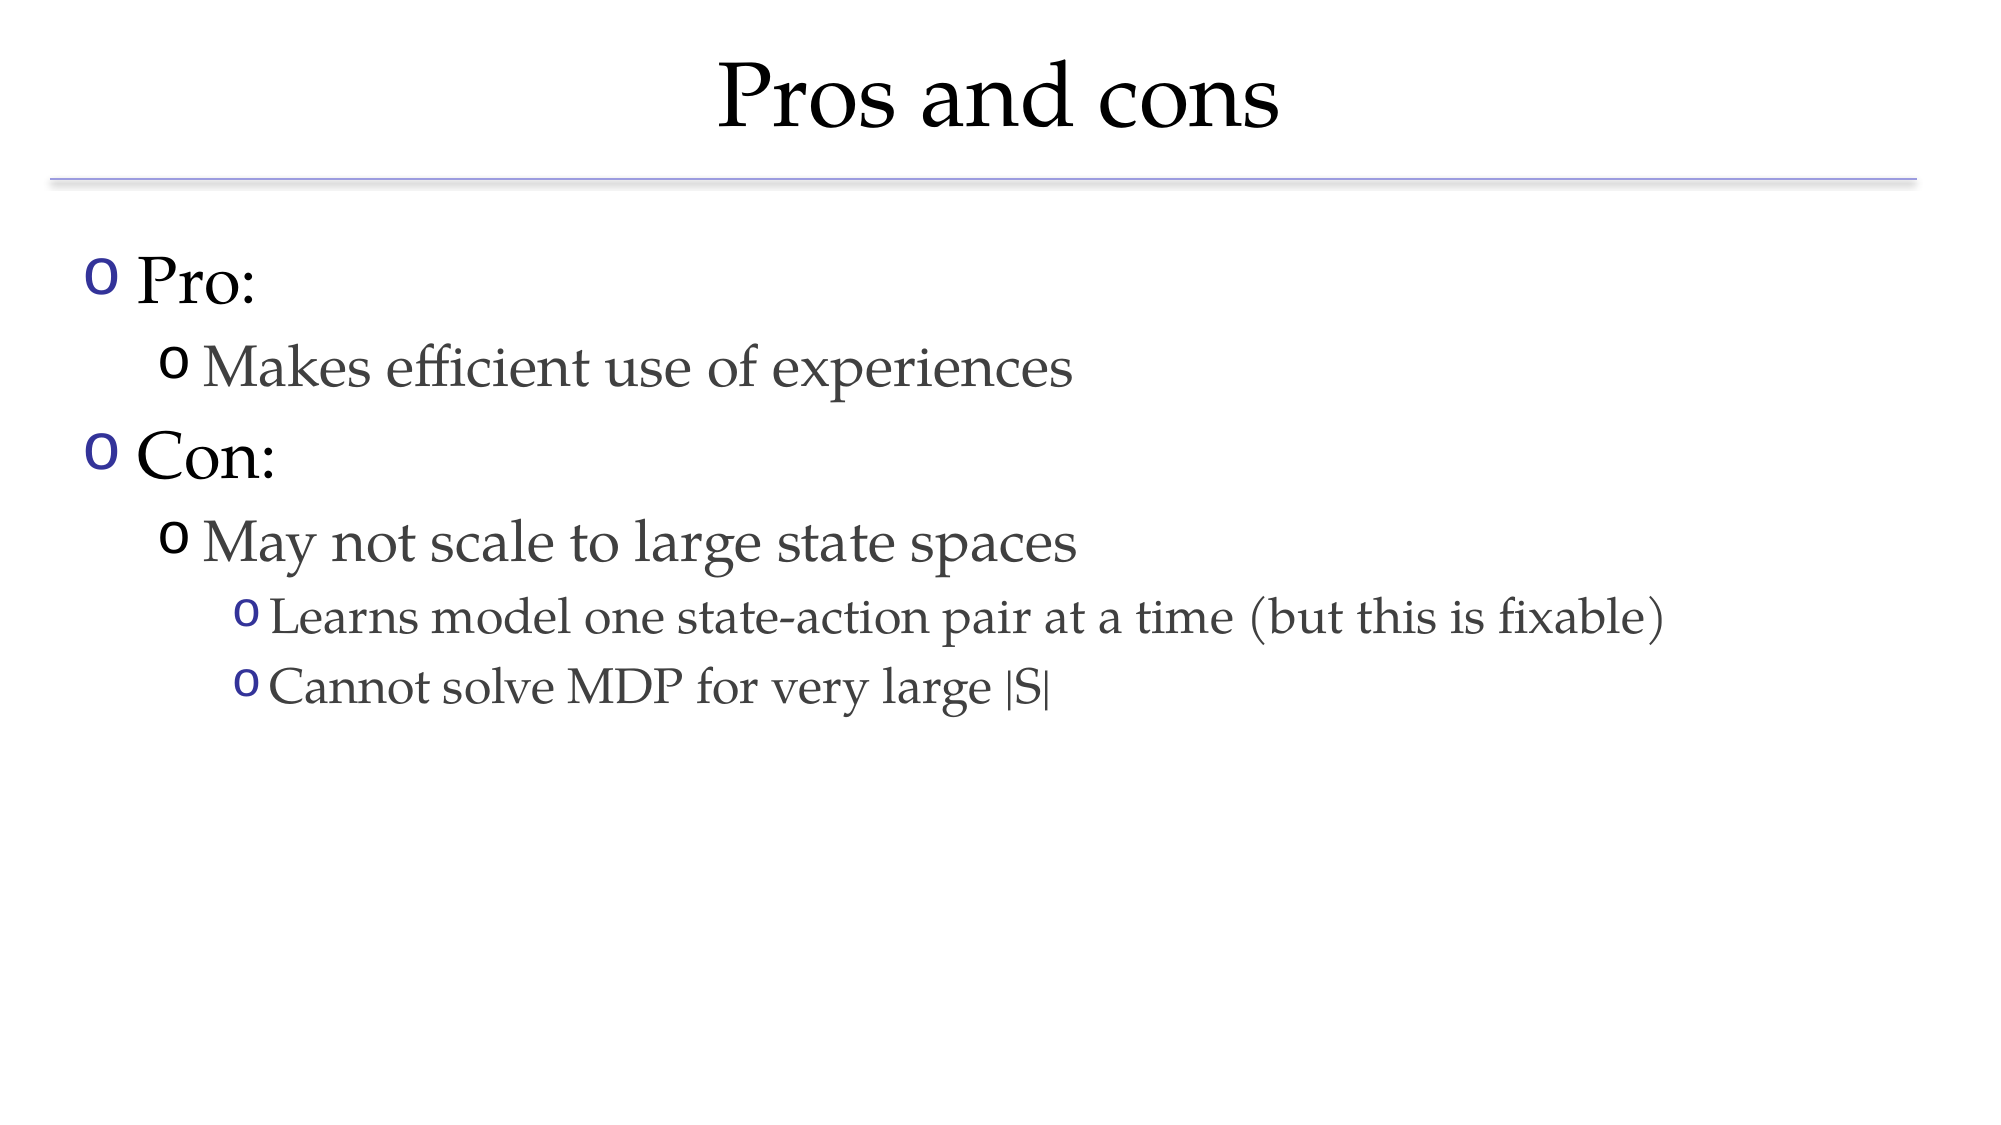

# Pros and cons
Pro:
Makes efficient use of experiences
Con:
May not scale to large state spaces
Learns model one state-action pair at a time (but this is fixable)
Cannot solve MDP for very large |S|